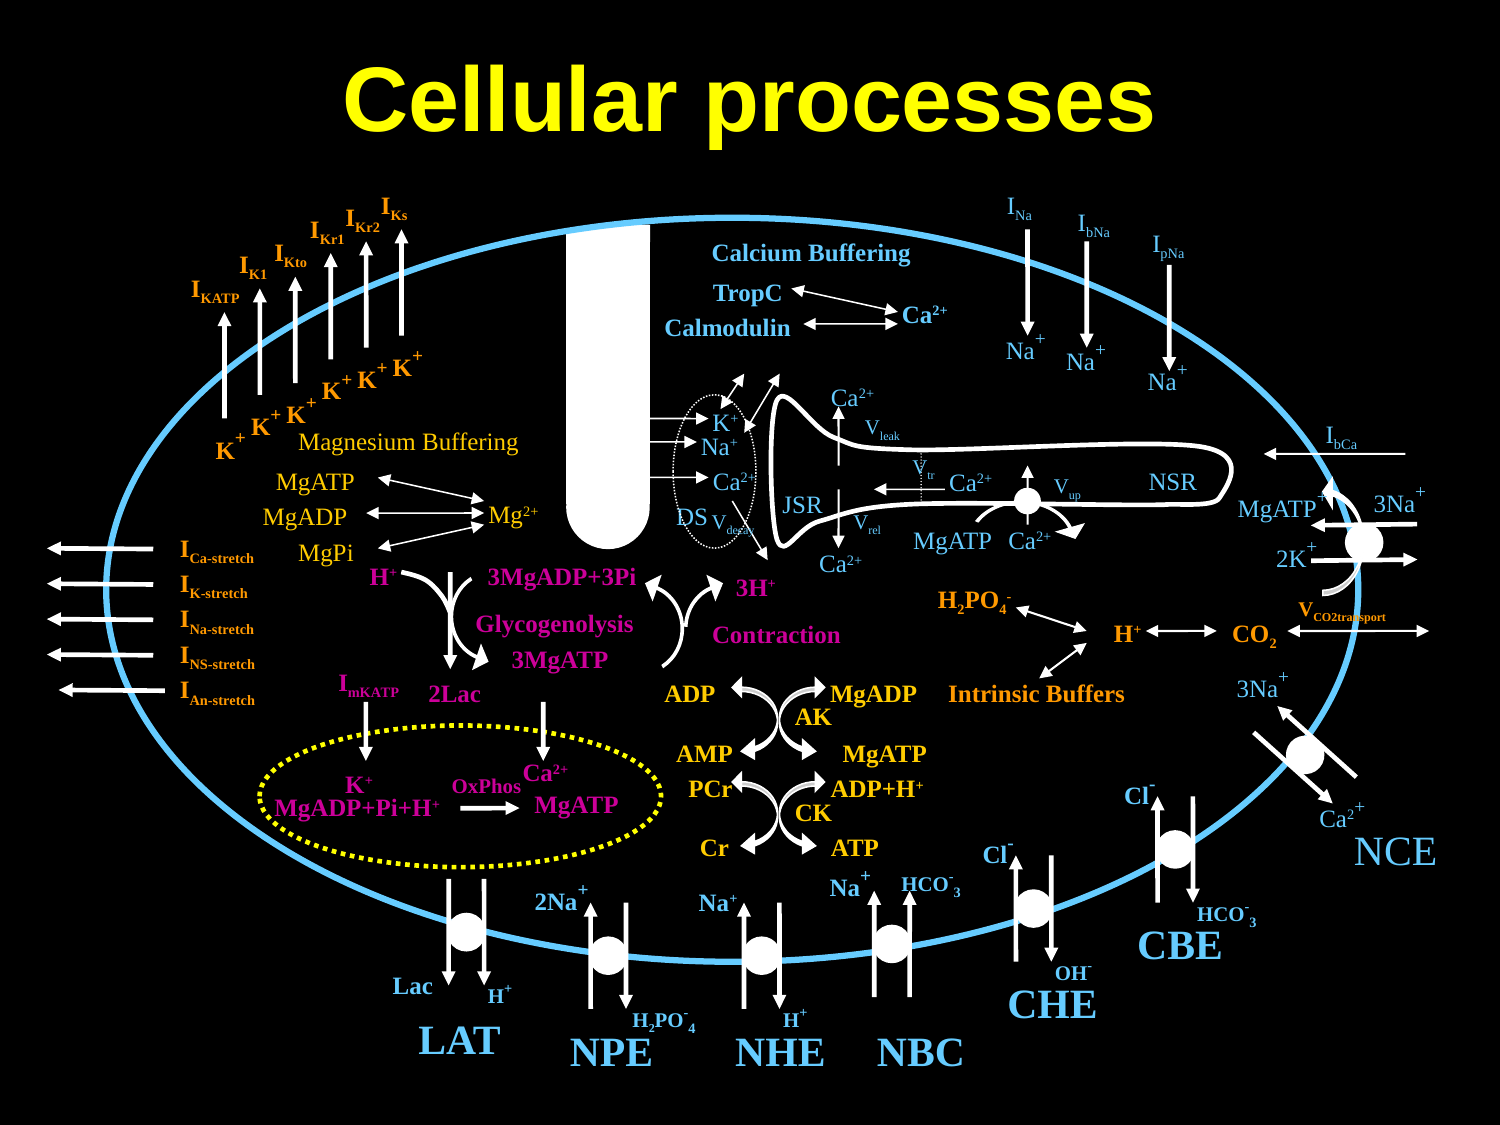

# Cellular processes
IKs
INa
IKr2
IbNa
IKr1

IpNa

IKto

Calcium Buffering

IK1

IKATP
TropC

Ca2+
Calmodulin

Na+

Na+
K+
K+
Na+
K+

Ca2+
K+

K+

K+

Vleak
IbCa
K+
Magnesium Buffering

Na+

Vtr

MgATP
Ca2+
NSR
Ca2+

Vup

 3Na+

 MgATP+

JSR

Mg2+
MgADP
DS

Vdecay
Vrel

MgATP
Ca2+
ICa-stretch

 2K+
MgPi

Ca2+
H+
3MgADP+3Pi
IK-stretch

3H+

H2PO4-
VCO2transport

INa-stretch

Glycogenolysis

H+
CO2
Contraction
INS-stretch
3MgATP

 3Na+
ImKATP
IAn-stretch
2Lac
ADP
MgADP
Intrinsic Buffers

AK

AMP
MgATP

Ca2+
K+
Cl-
OxPhos
PCr
ADP+H+

MgATP

MgADP+Pi+H+
 Ca2+
CK

NCE
Cl-
Cr
ATP

Na+

HCO-3
2Na+

Na+
HCO-3

CBE

OH-
Lac
CHE
H+
H2PO-4
H+
LAT
NPE
NHE
NBC